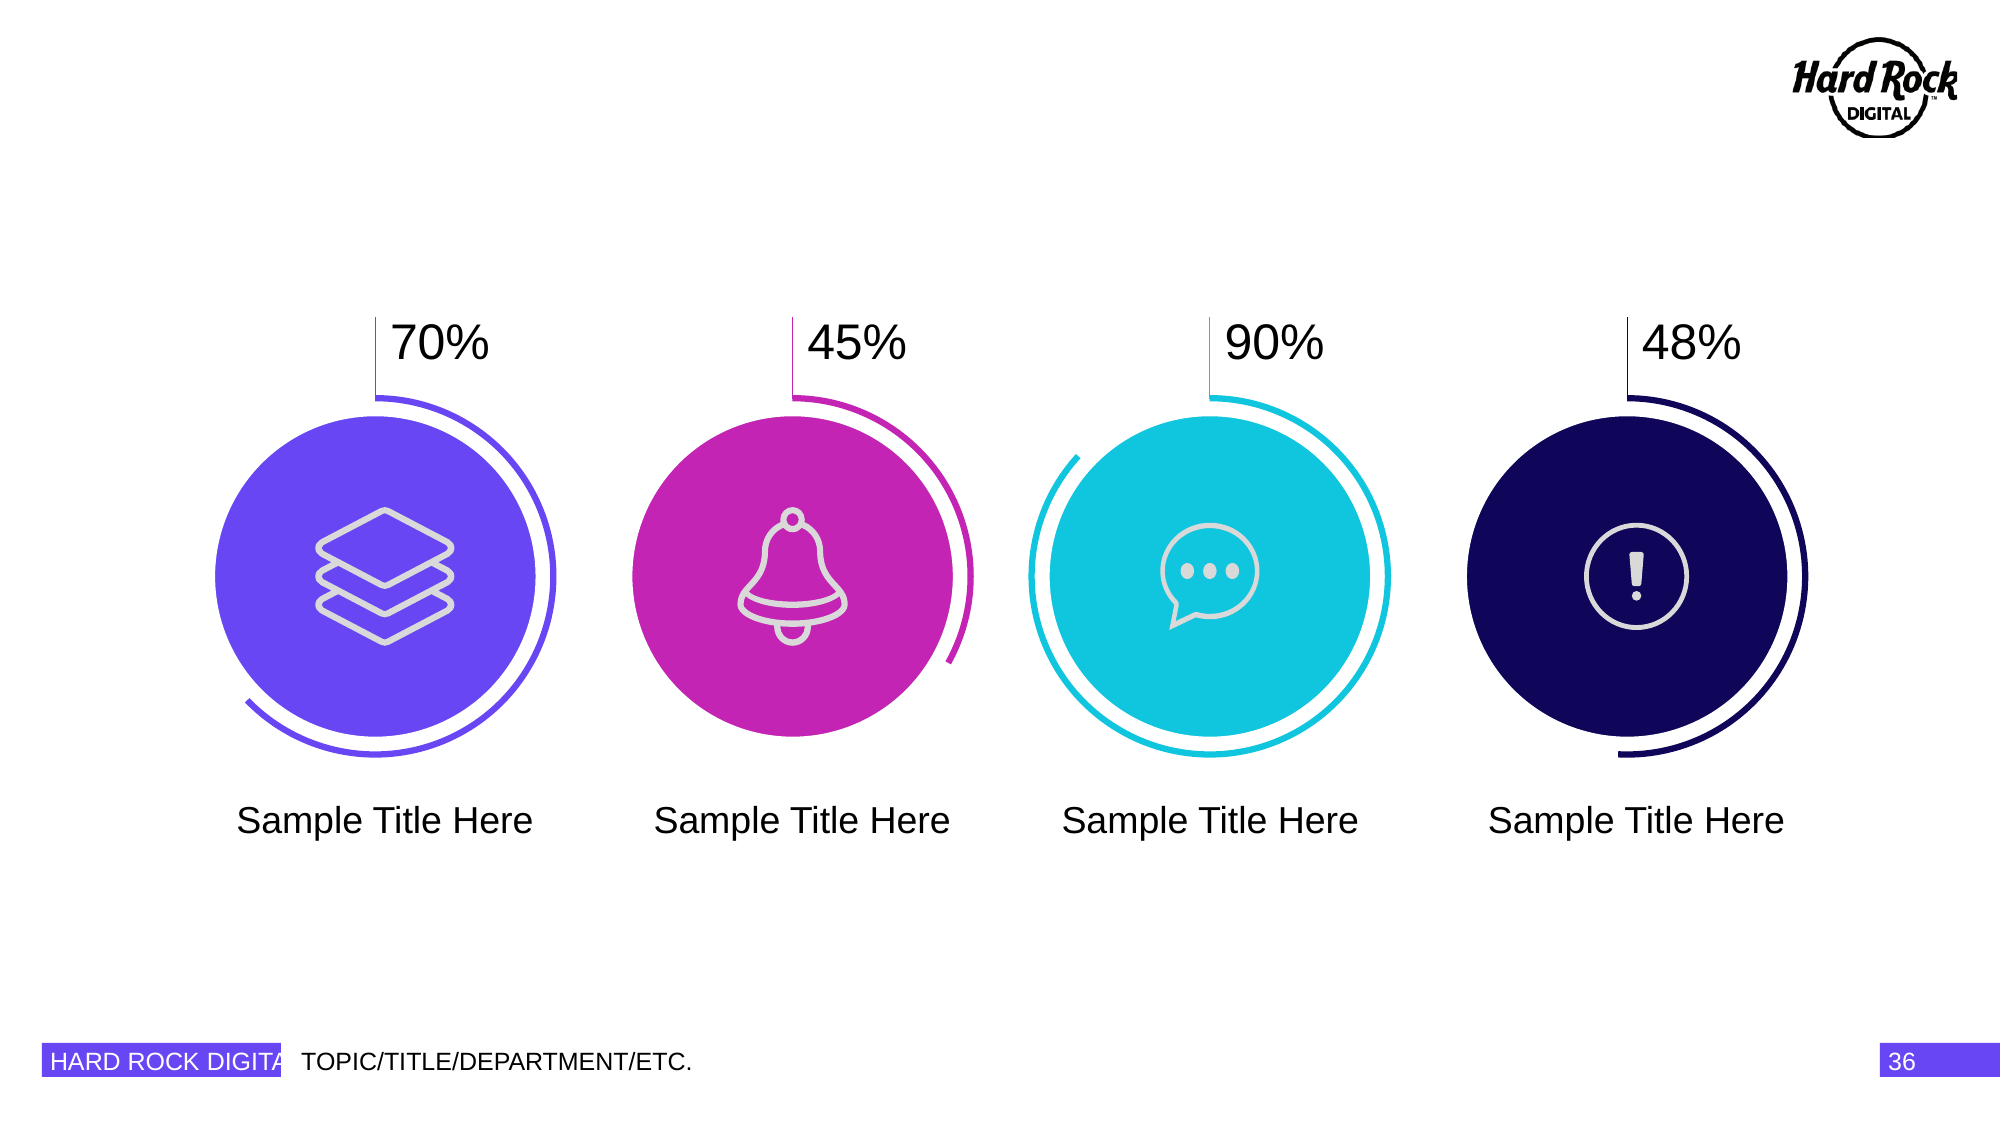

#
70%

45%

90%

48%

Sample Title Here
Sample Title Here
Sample Title Here
Sample Title Here
HARD ROCK DIGITAL
36